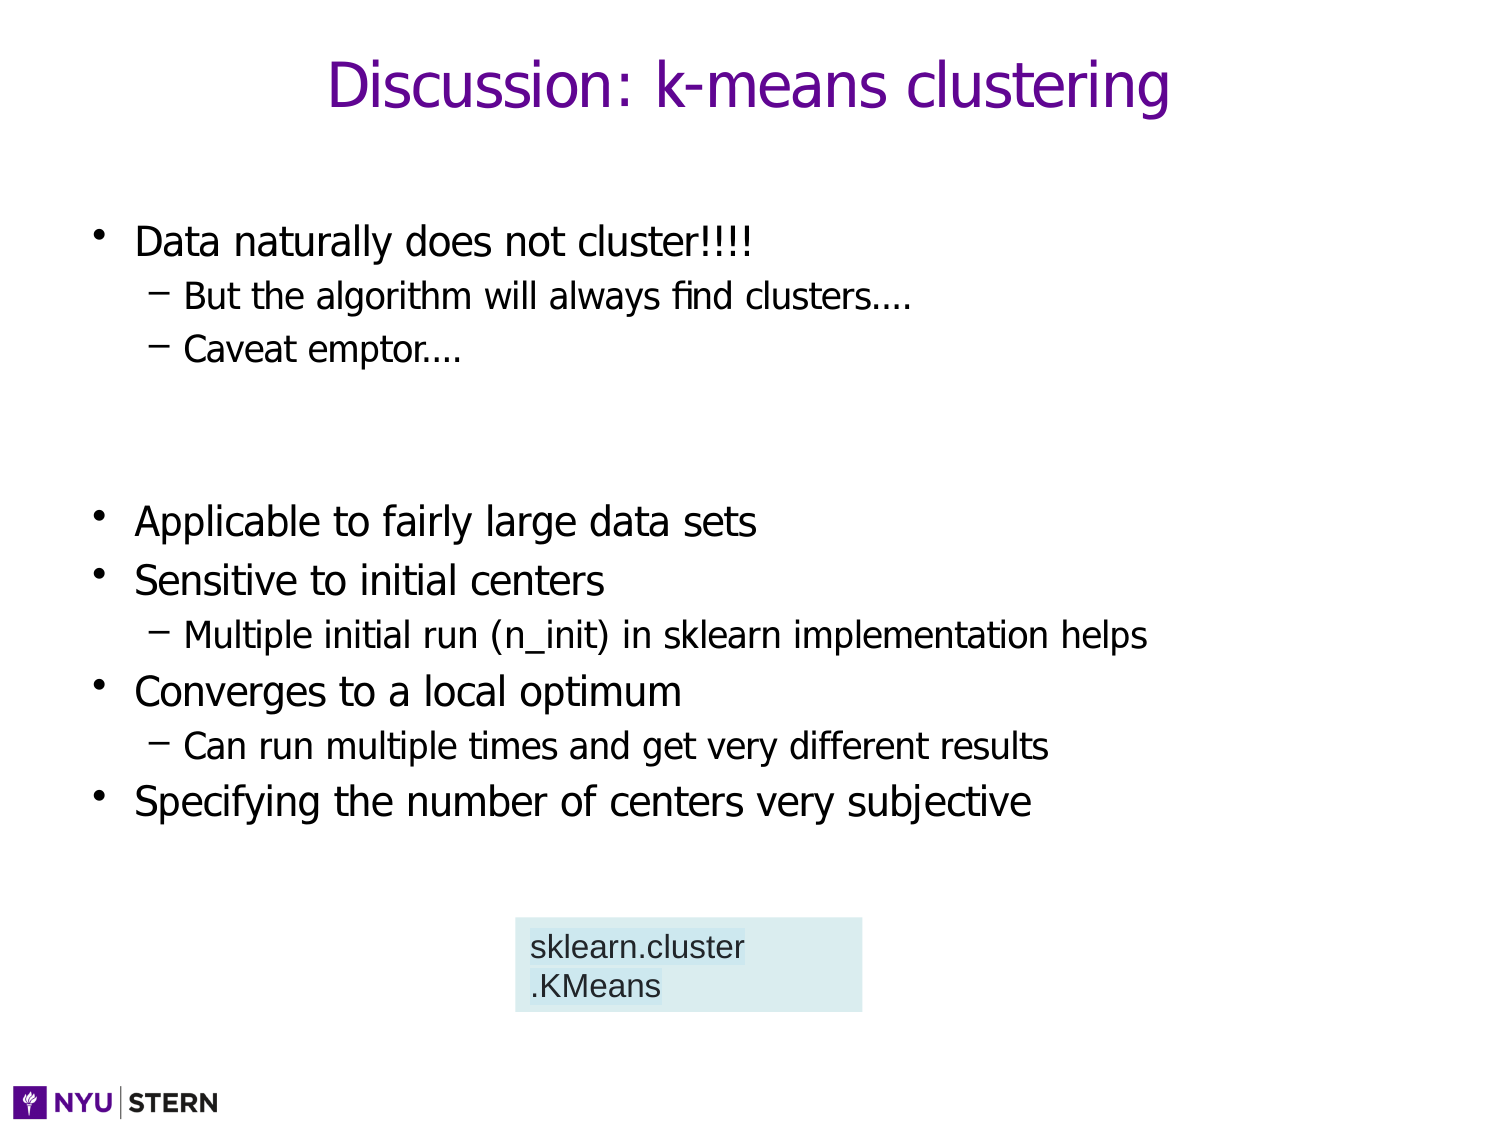

# Discussion: k-means clustering
Data naturally does not cluster!!!!
But the algorithm will always find clusters….
Caveat emptor….

Applicable to fairly large data sets
Sensitive to initial centers
Multiple initial run (n_init) in sklearn implementation helps
Converges to a local optimum
Can run multiple times and get very different results
Specifying the number of centers very subjective
sklearn.cluster.KMeans